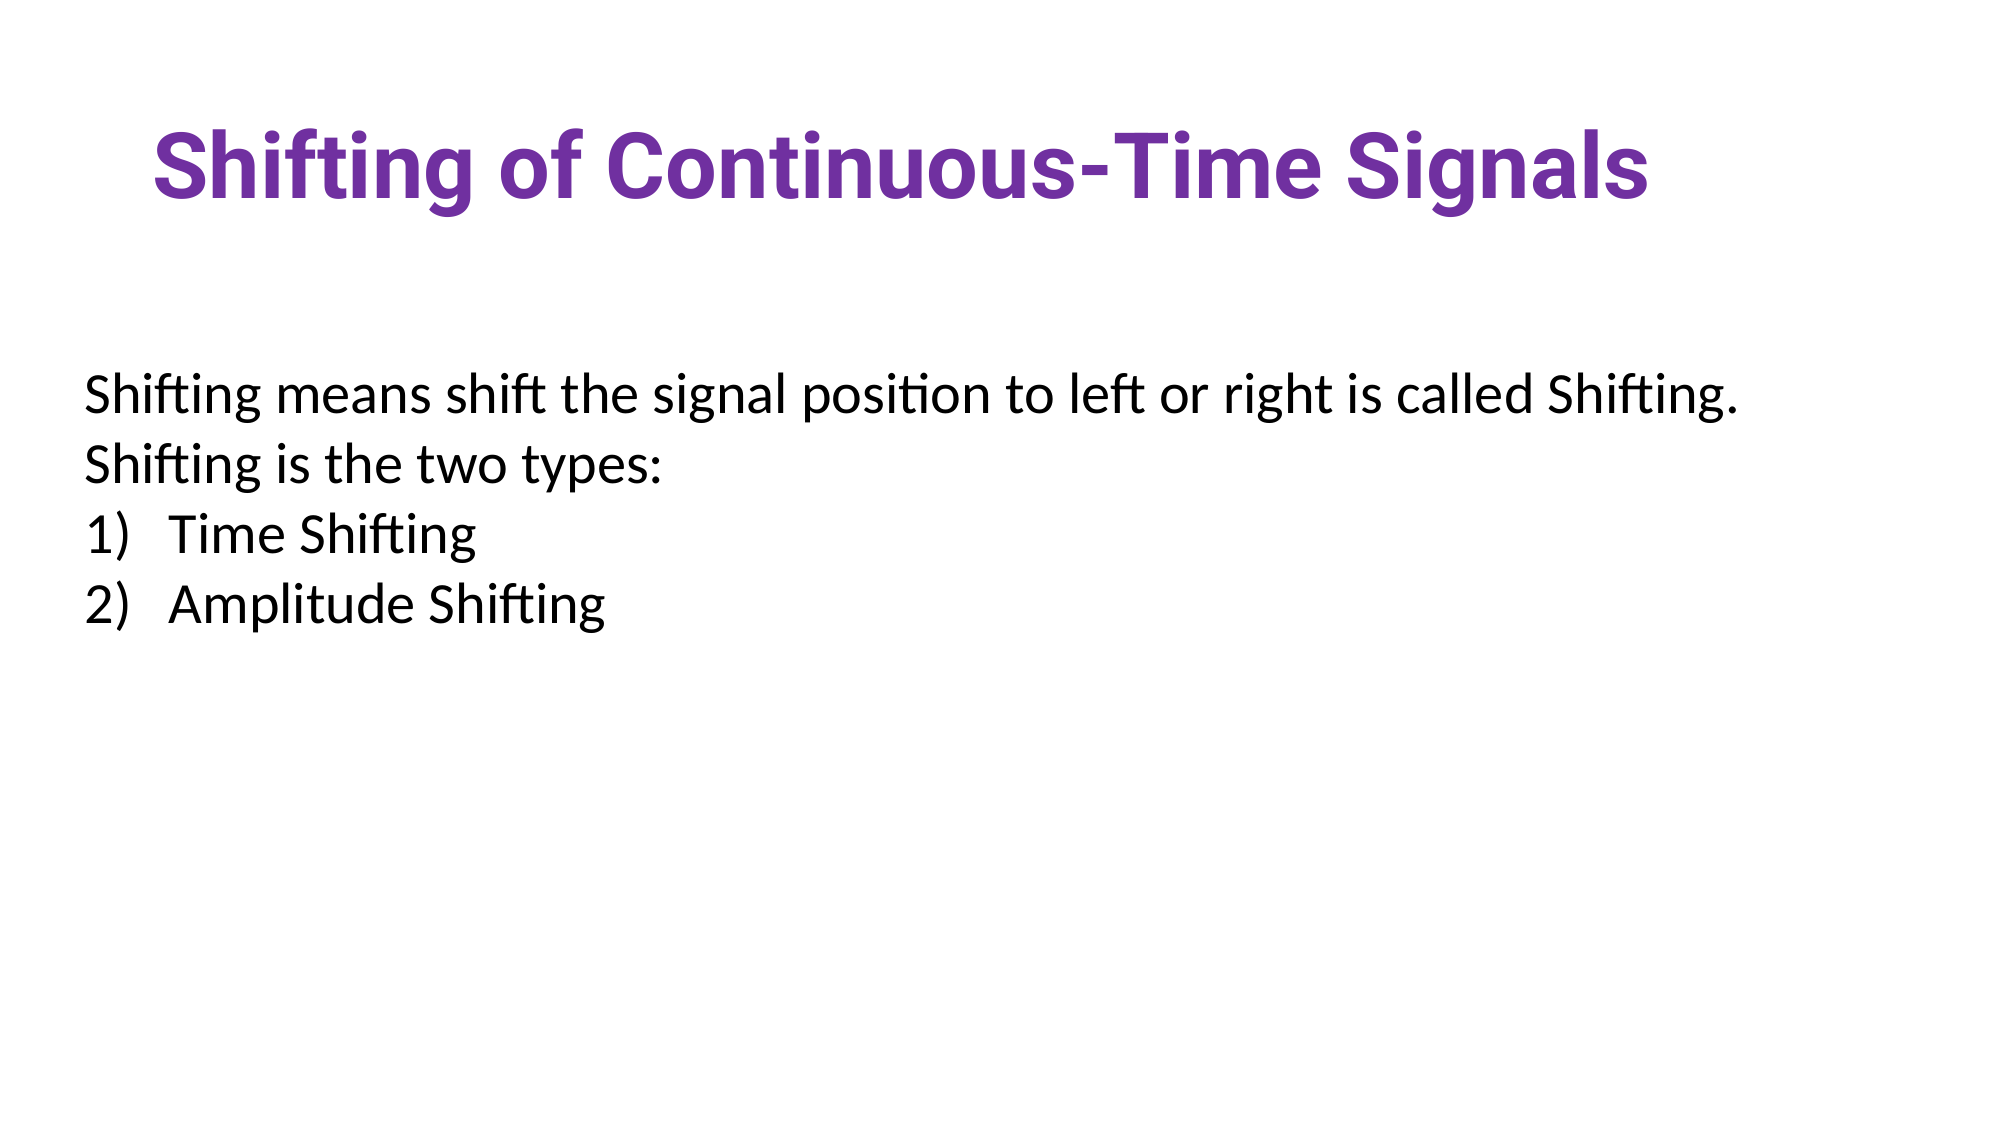

# Shifting of Continuous-Time Signals
Shifting means shift the signal position to left or right is called Shifting.
Shifting is the two types:
Time Shifting
Amplitude Shifting